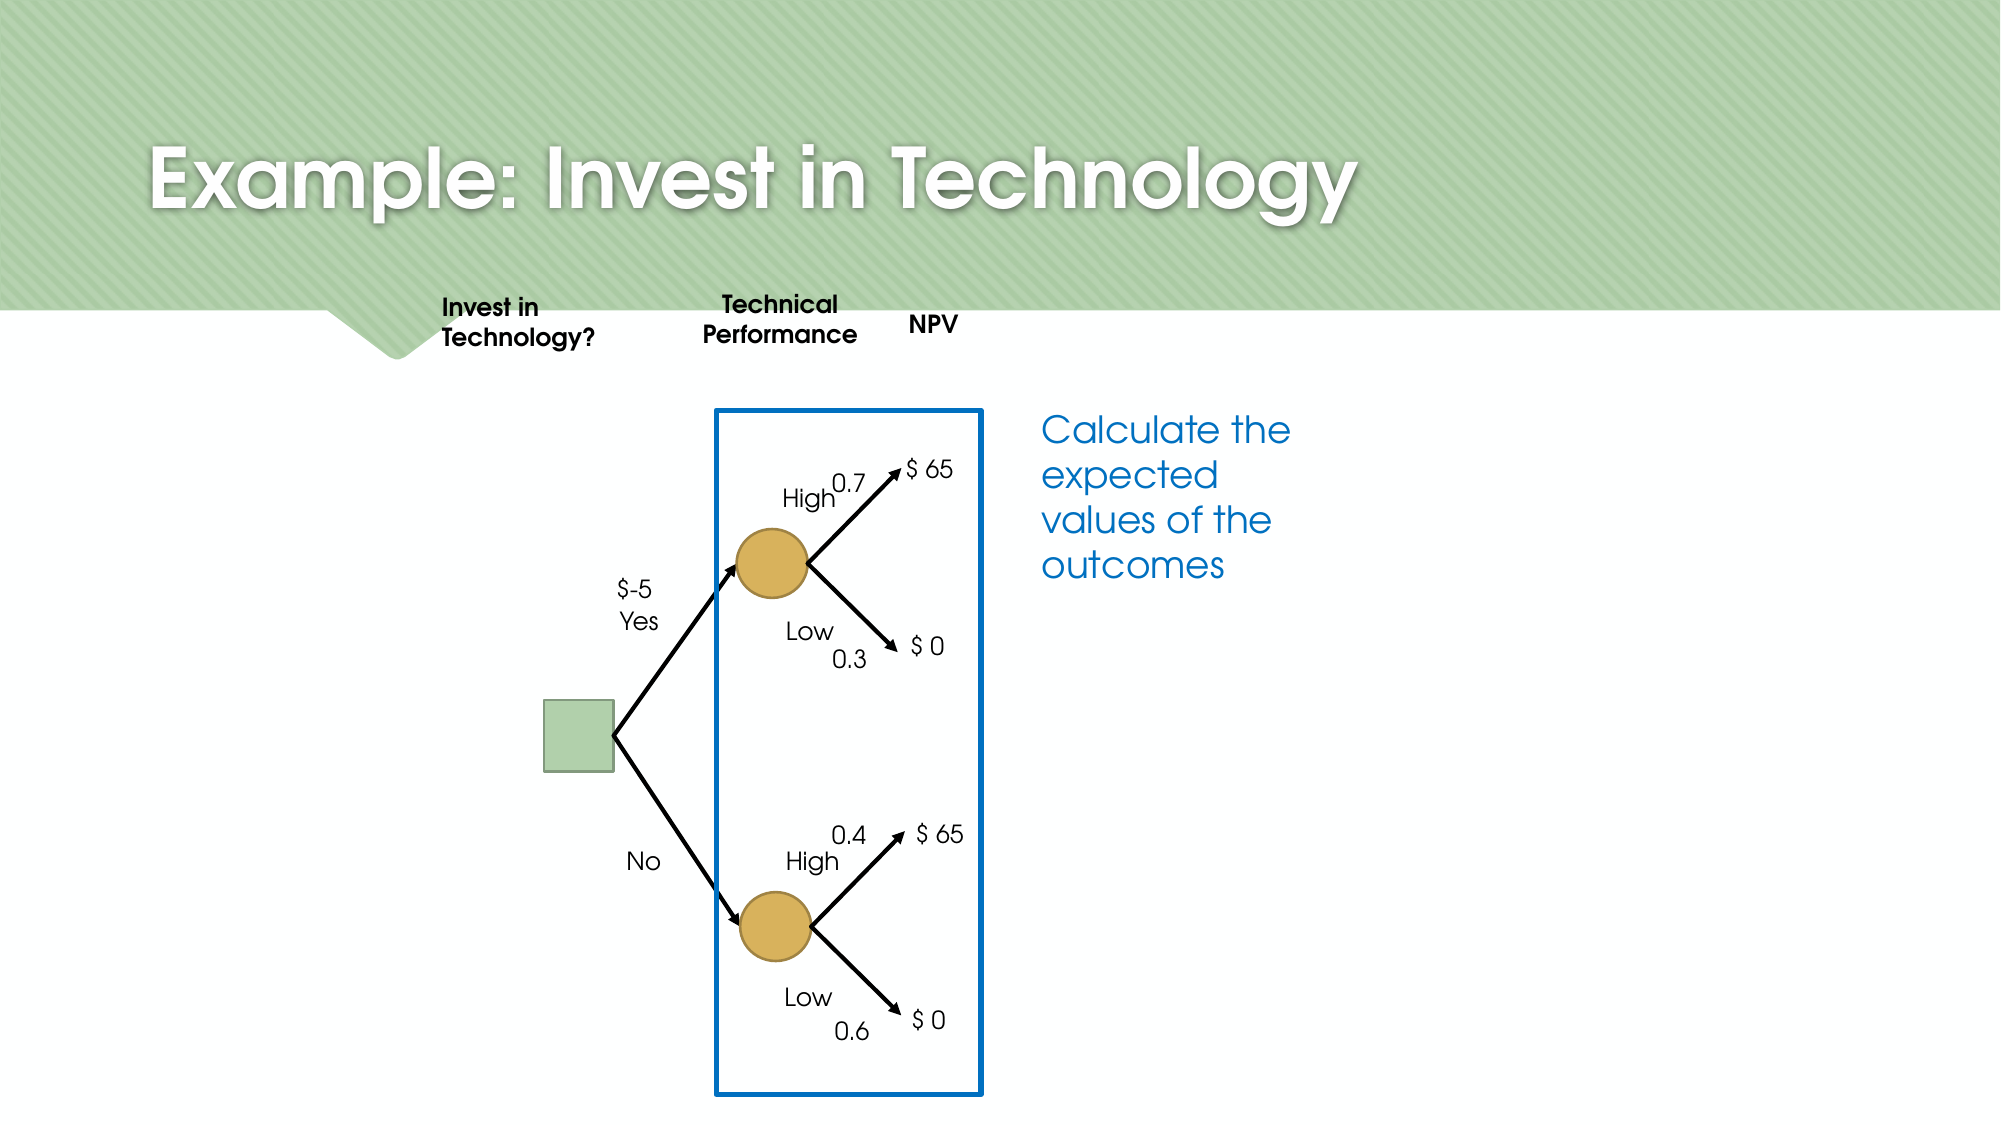

# Example: Invest in Technology
Technical Performance
Invest in Technology?
NPV
Calculate the expected values of the outcomes

$ 65
0.7
High

$-5
Yes
Low
$ 0
0.3

$ 65
0.4
No
High

Low
$ 0
0.6